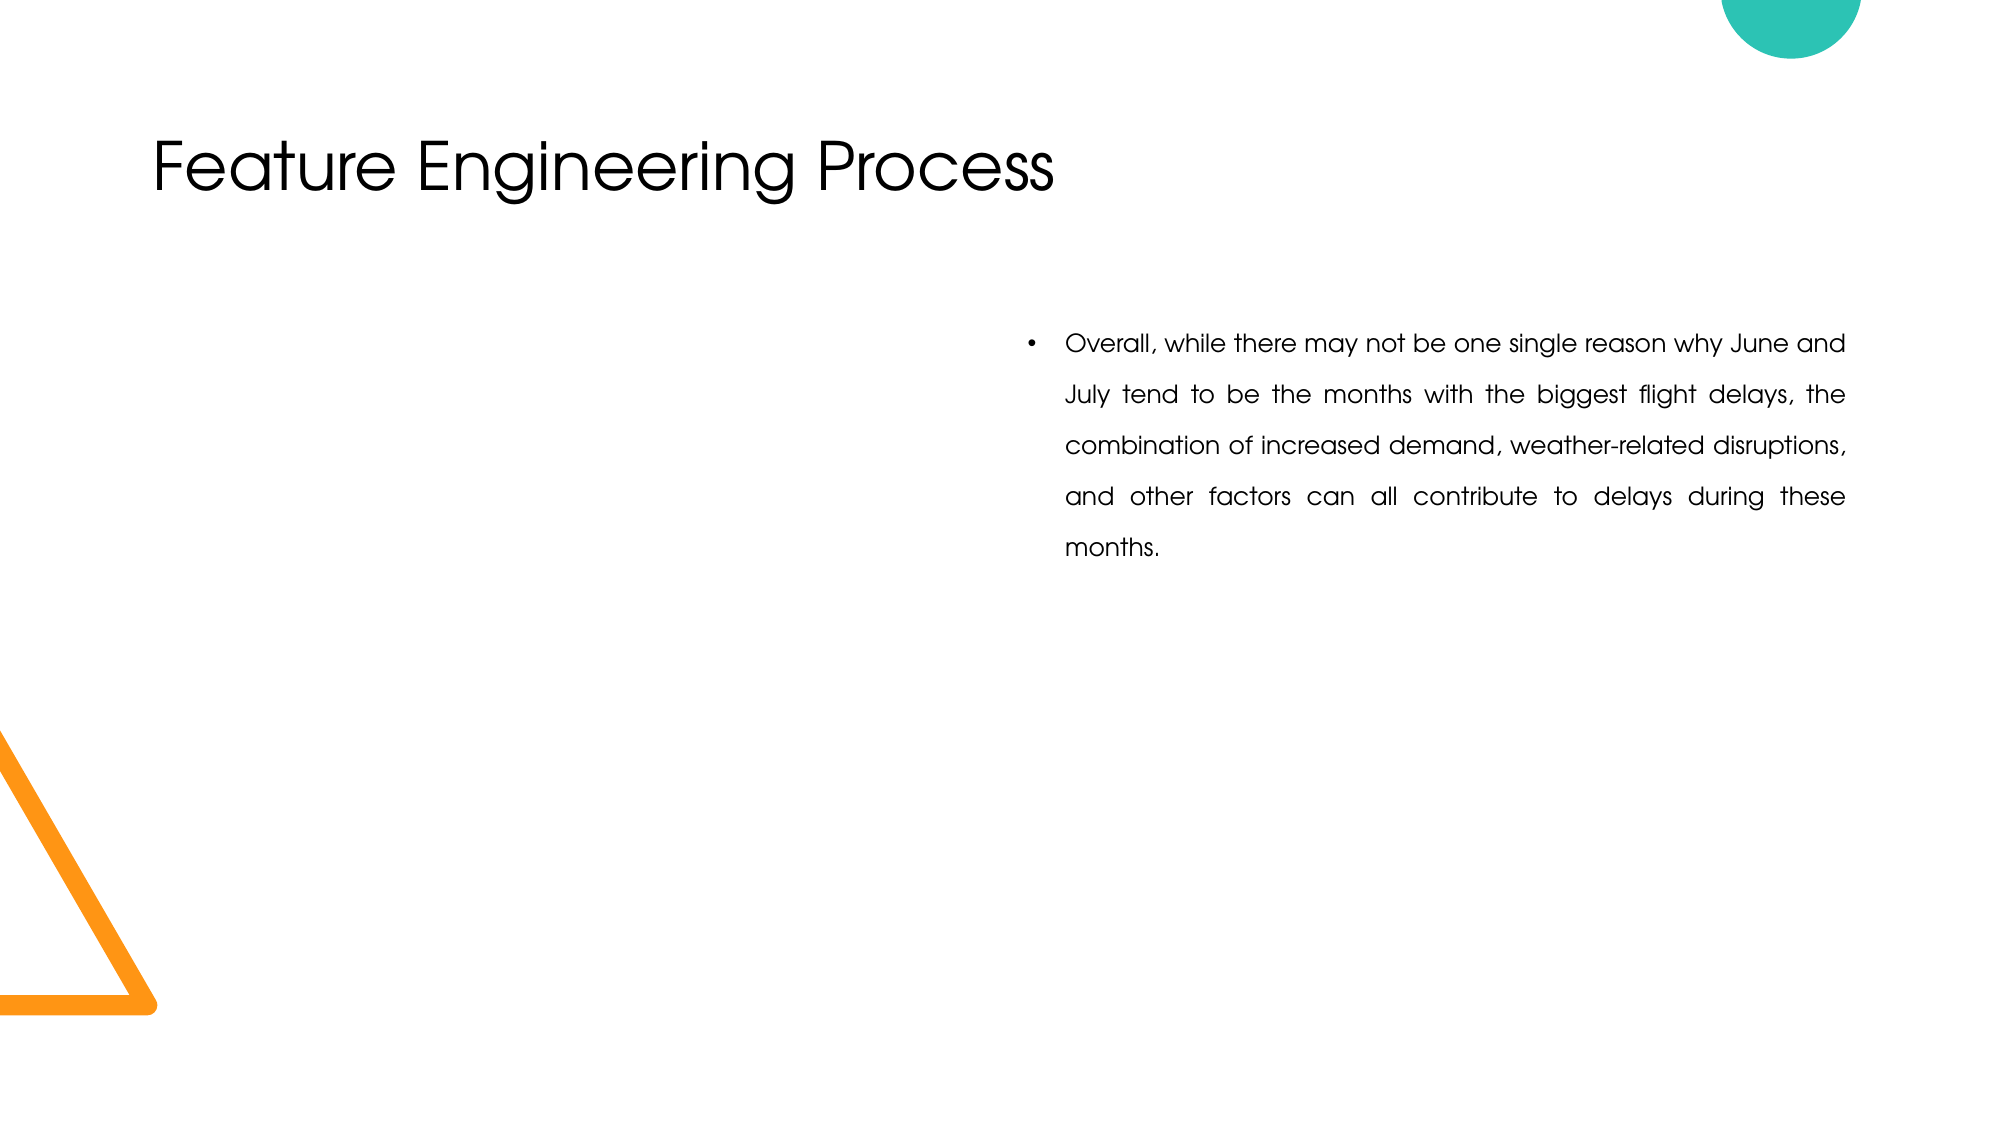

# Feature Engineering Process

Overall, while there may not be one single reason why June and July tend to be the months with the biggest flight delays, the combination of increased demand, weather-related disruptions, and other factors can all contribute to delays during these months.